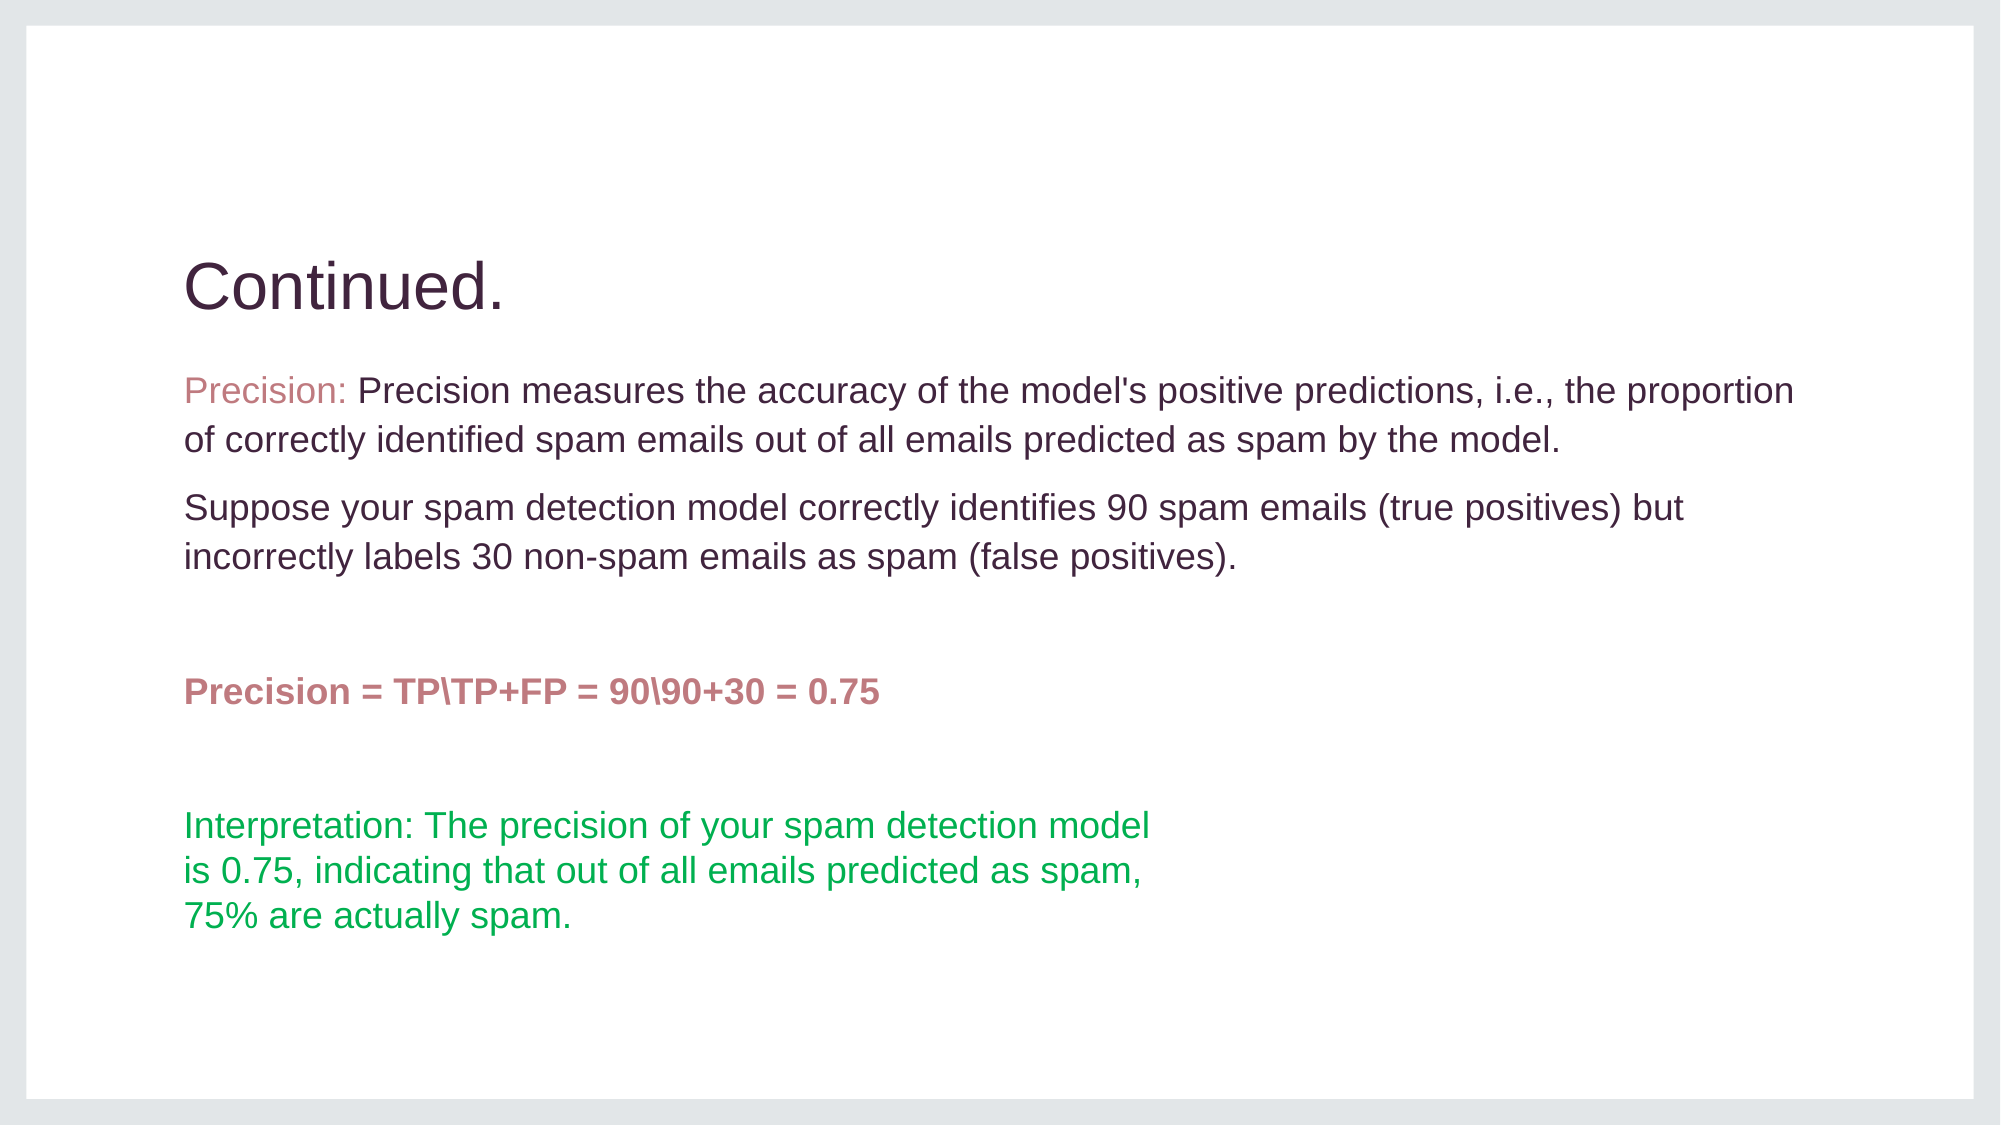

# Continued.
Precision: Precision measures the accuracy of the model's positive predictions, i.e., the proportion of correctly identified spam emails out of all emails predicted as spam by the model.
Suppose your spam detection model correctly identifies 90 spam emails (true positives) but incorrectly labels 30 non-spam emails as spam (false positives).

Precision = TP\TP+FP = 90\90+30 = 0.75

Interpretation: The precision of your spam detection model is 0.75, indicating that out of all emails predicted as spam, 75% are actually spam.